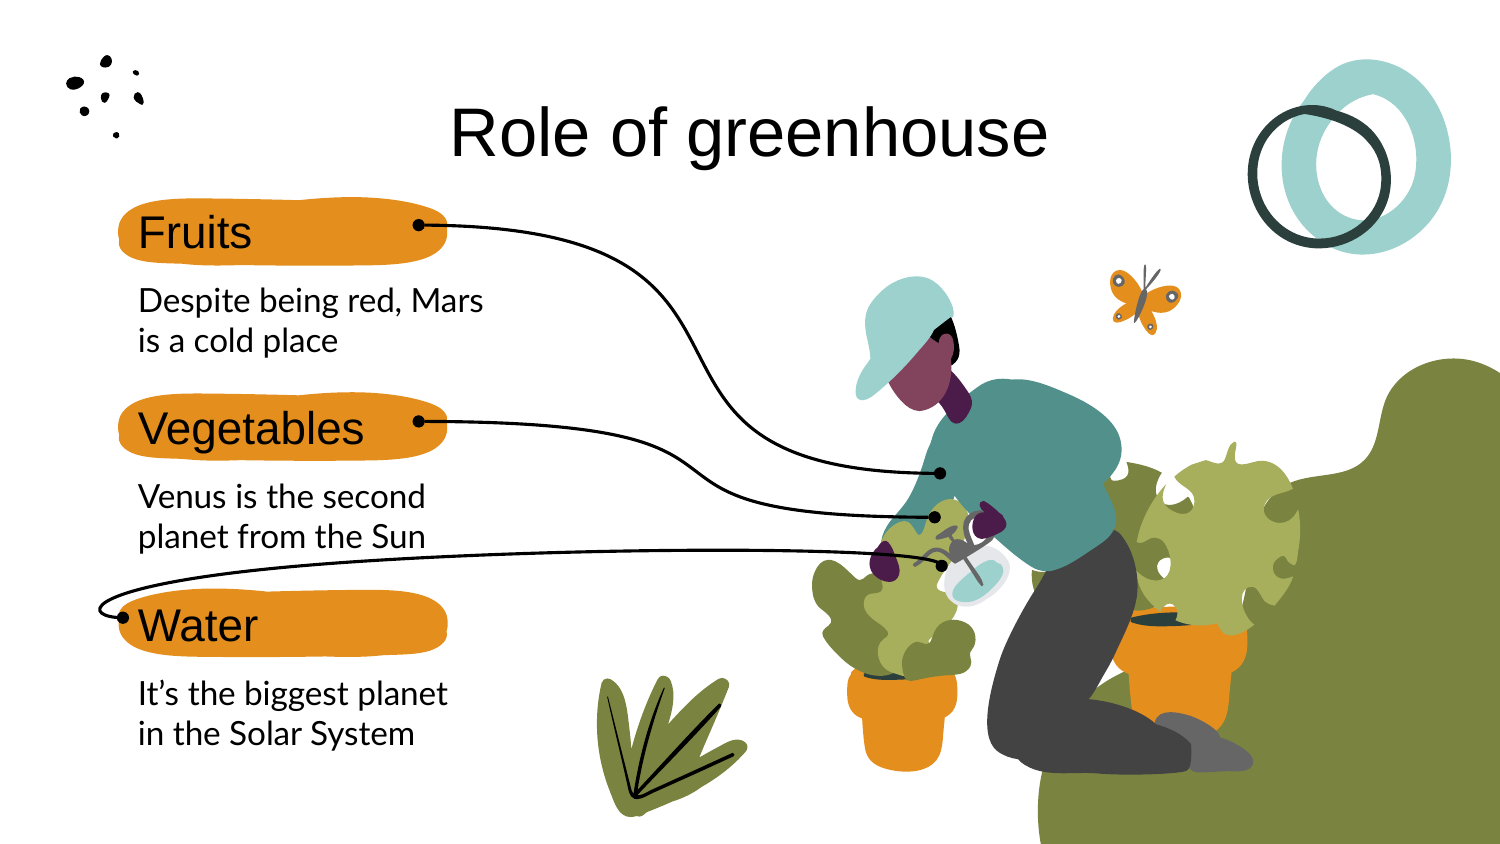

# Role of greenhouse
Fruits

Despite being red, Mars is a cold place

Vegetables

Venus is the second planet from the Sun
Water

It’s the biggest planet
in the Solar System